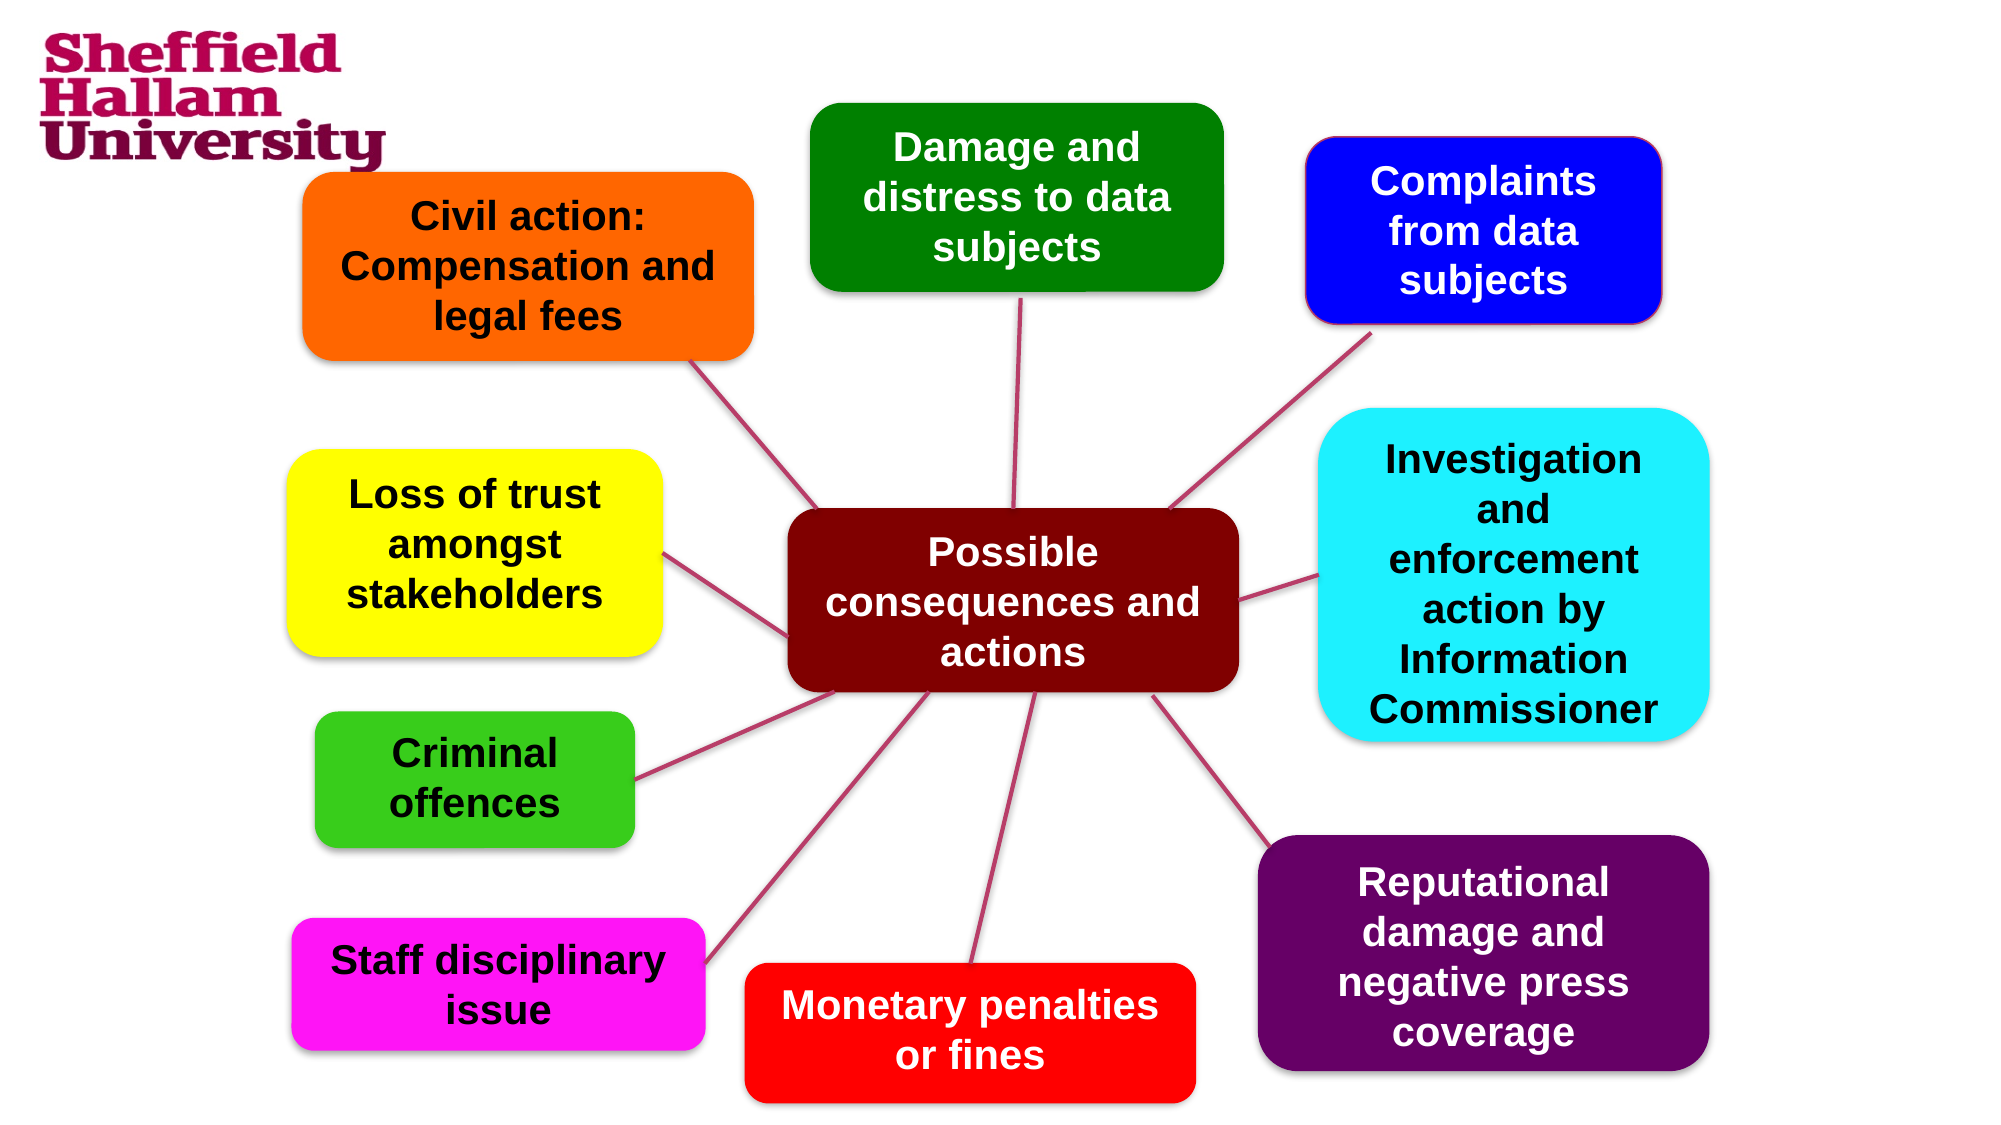

Damage and distress to data subjects
Complaints
from data subjects
Civil action:
Compensation and legal fees
Investigation and enforcement action by Information Commissioner
Loss of trust amongst stakeholders
Possible consequences and actions
Criminal offences
Reputational damage and negative press coverage
Staff disciplinary issue
Monetary penalties or fines